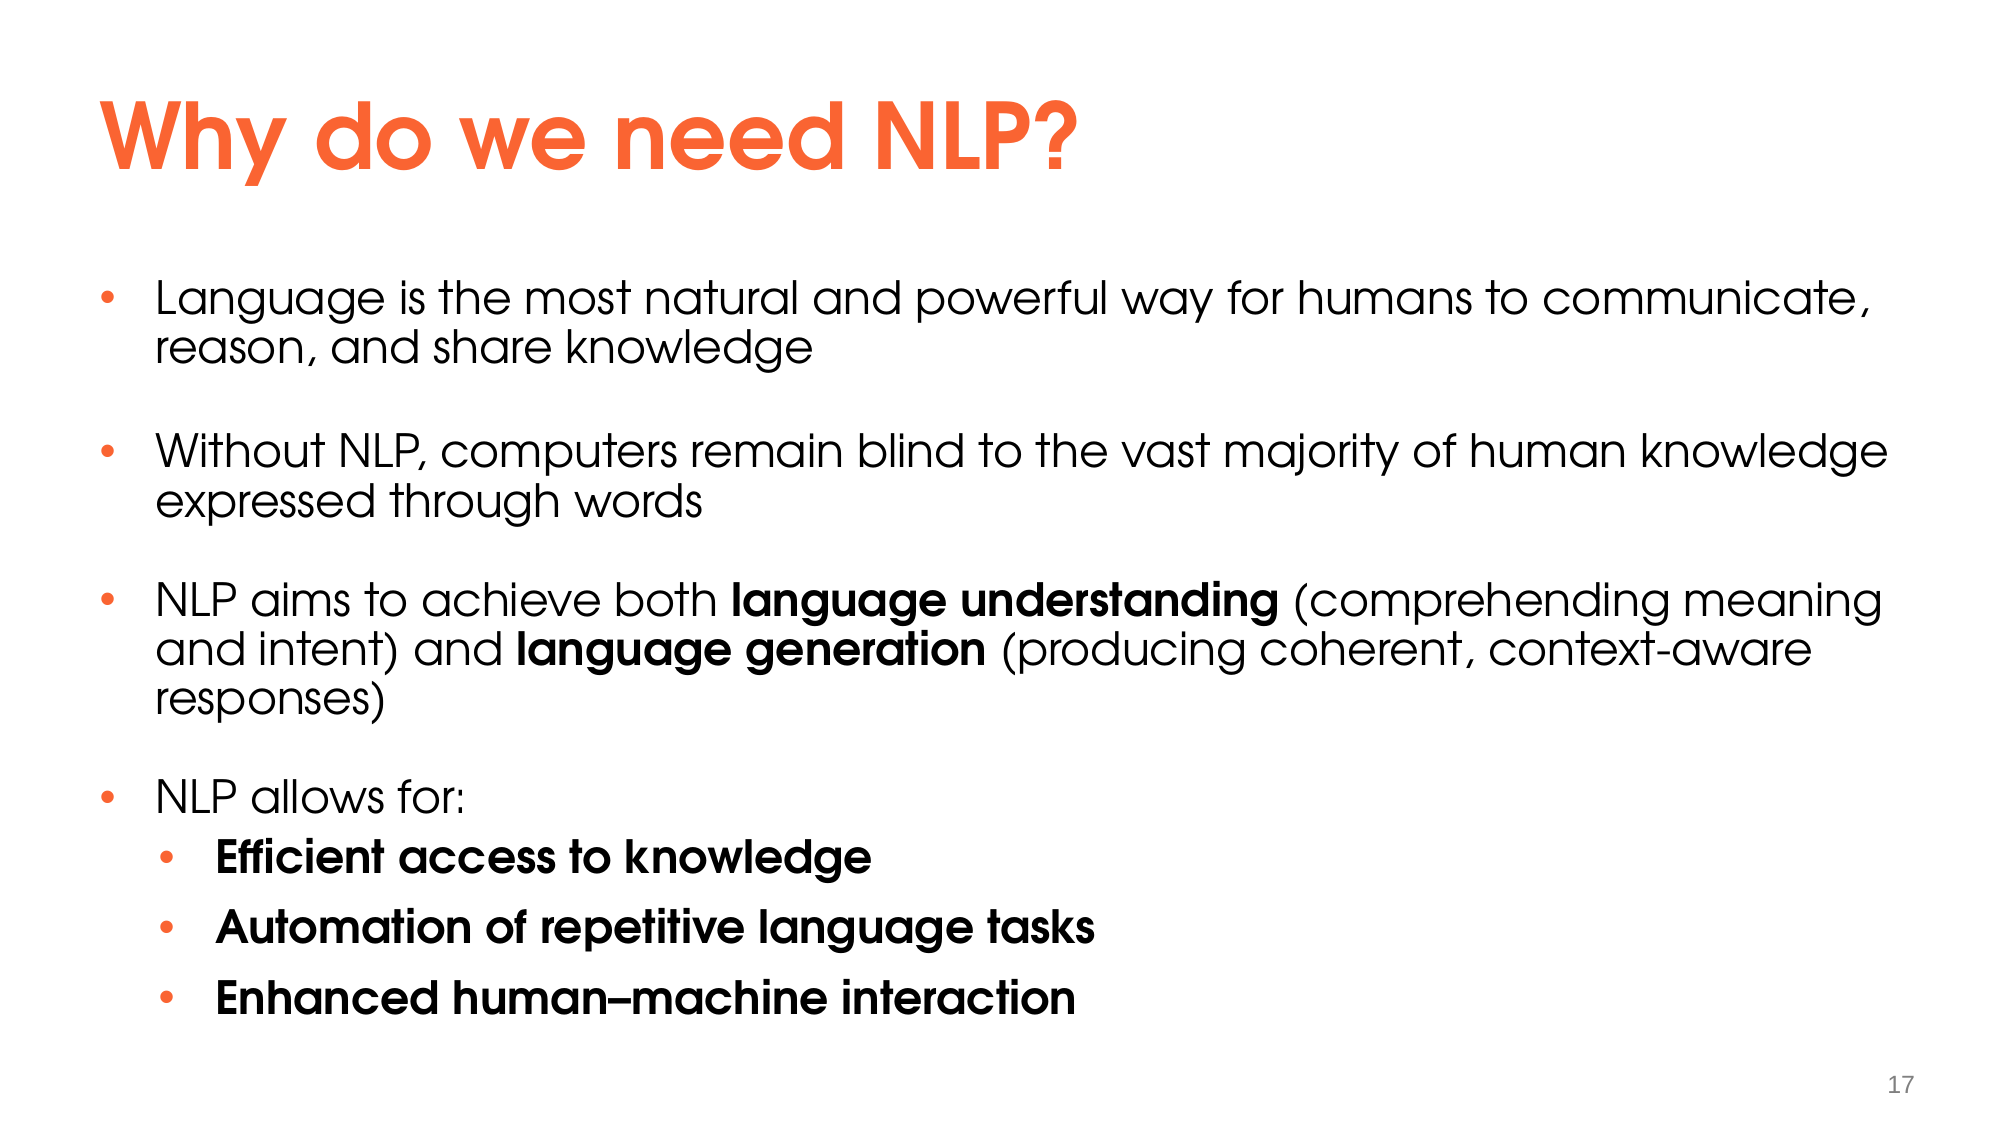

# Why do we need NLP?
Language is the most natural and powerful way for humans to communicate, reason, and share knowledge
Without NLP, computers remain blind to the vast majority of human knowledge expressed through words
NLP aims to achieve both language understanding (comprehending meaning and intent) and language generation (producing coherent, context-aware responses)
NLP allows for:
Efficient access to knowledge
Automation of repetitive language tasks
Enhanced human–machine interaction

17